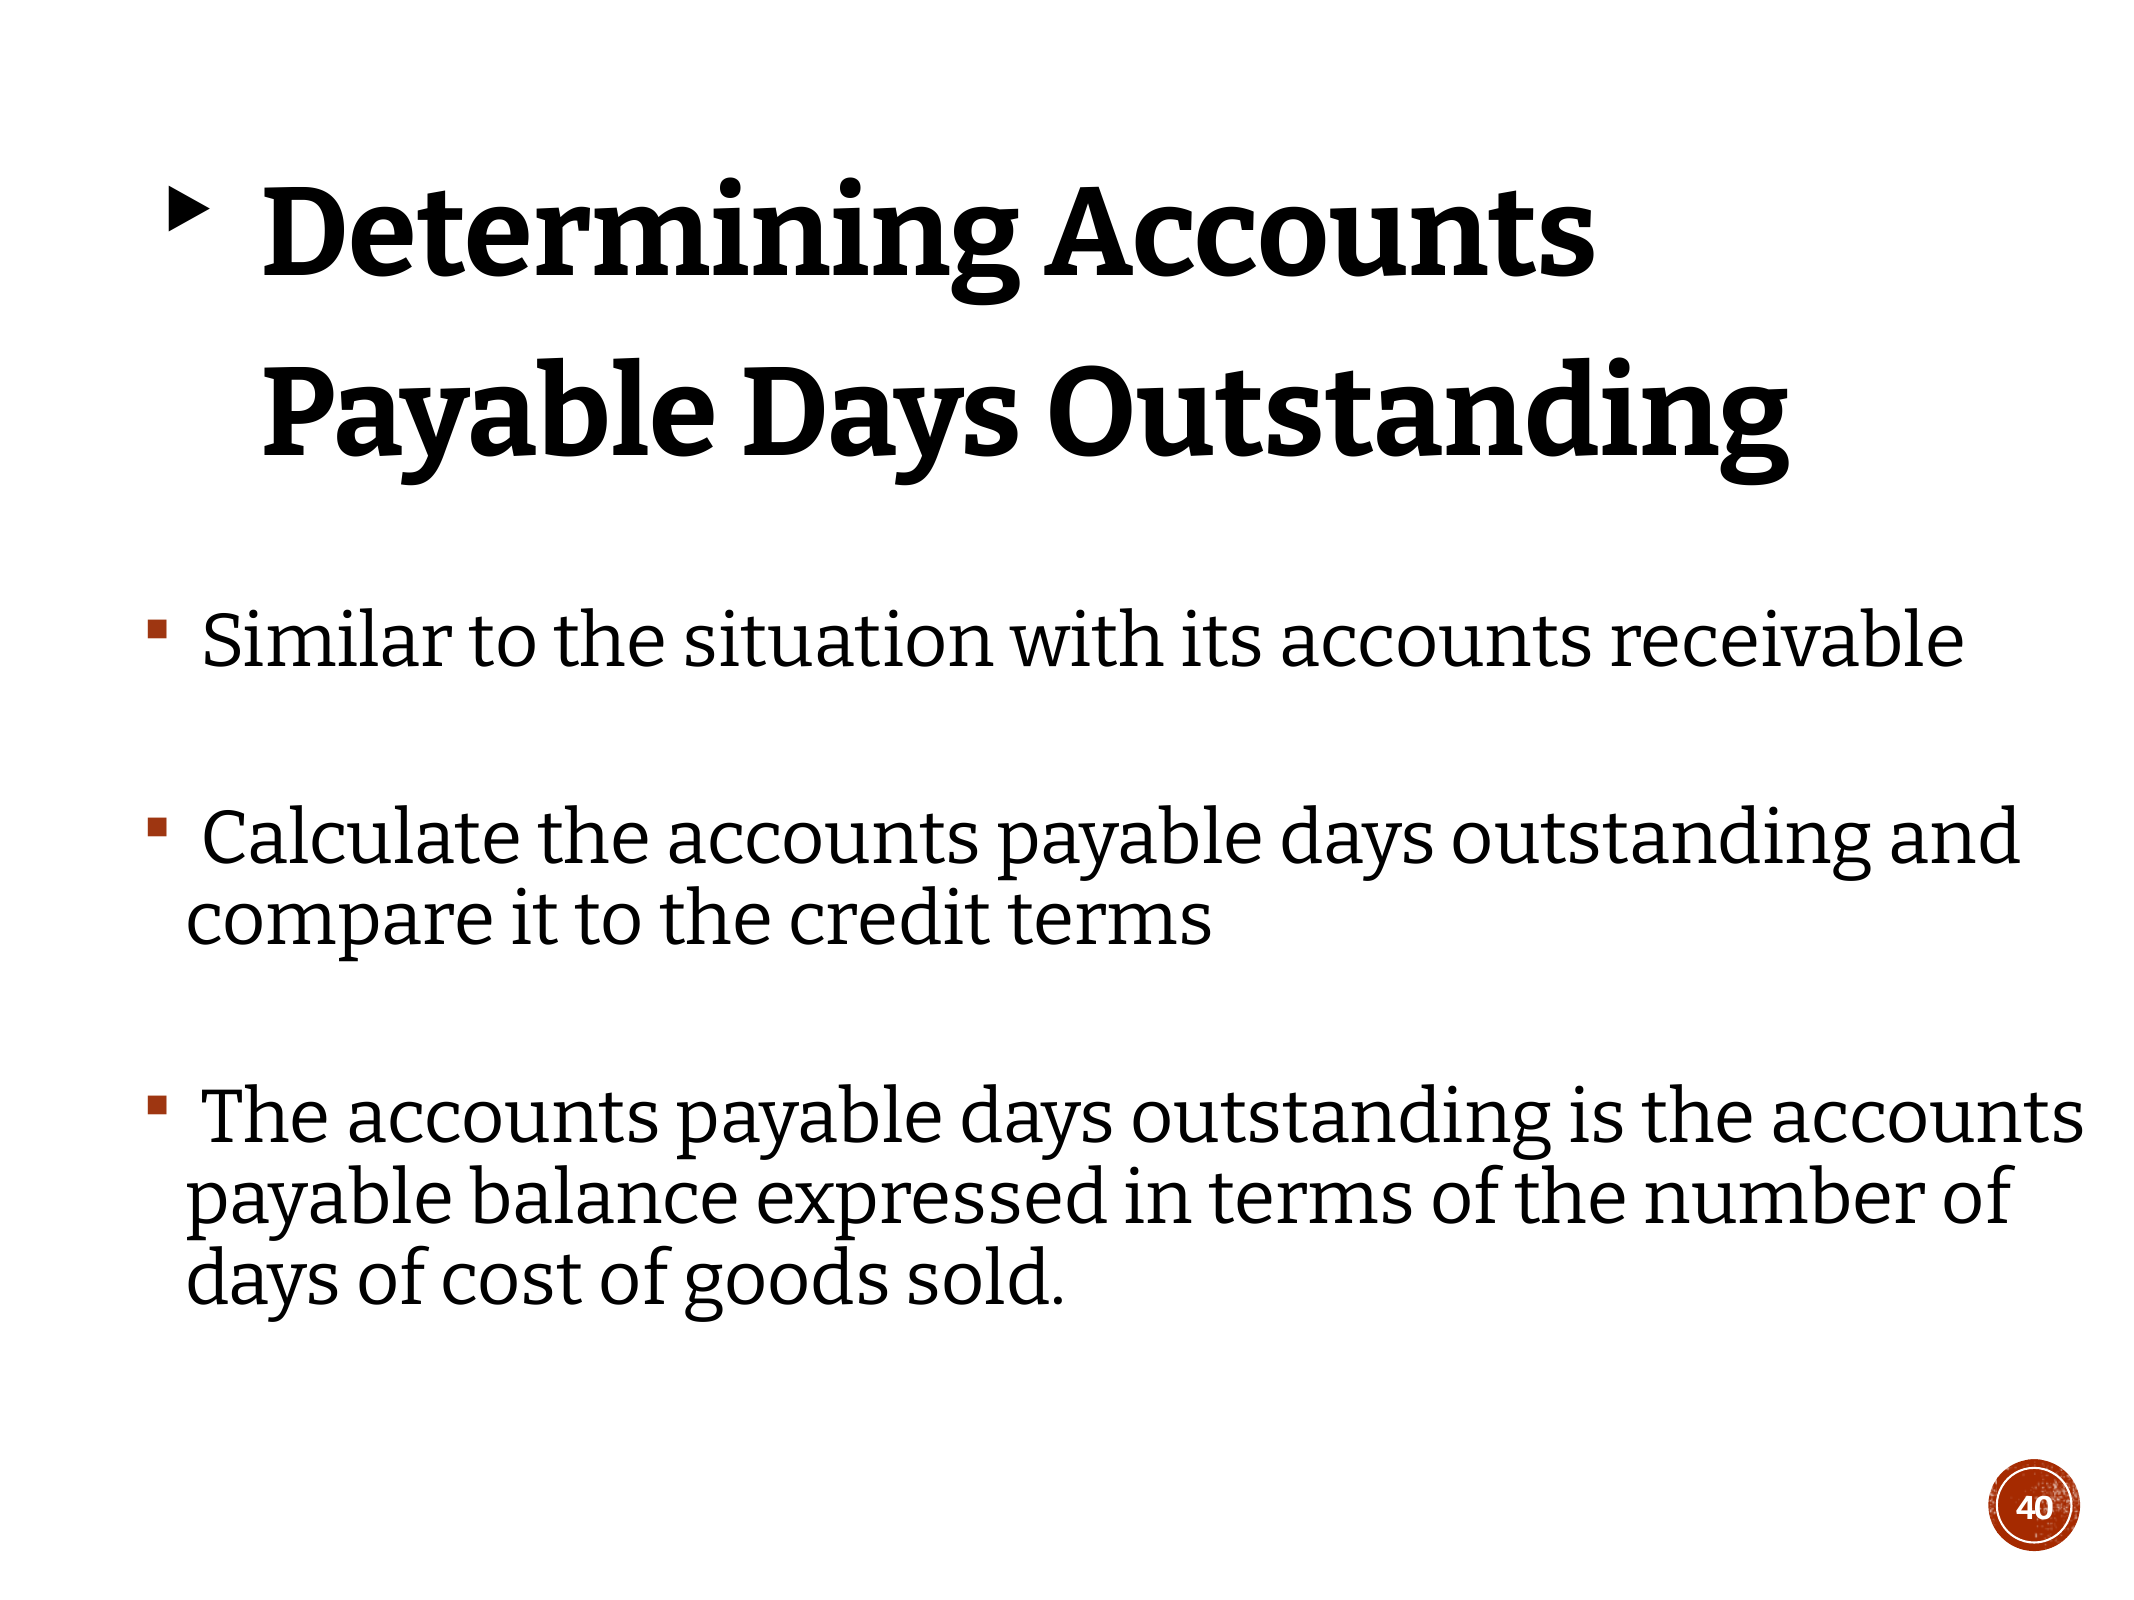

Determining Accounts Payable Days Outstanding
 Similar to the situation with its accounts receivable

 Calculate the accounts payable days outstanding and compare it to the credit terms

 The accounts payable days outstanding is the accounts payable balance expressed in terms of the number of days of cost of goods sold.

40